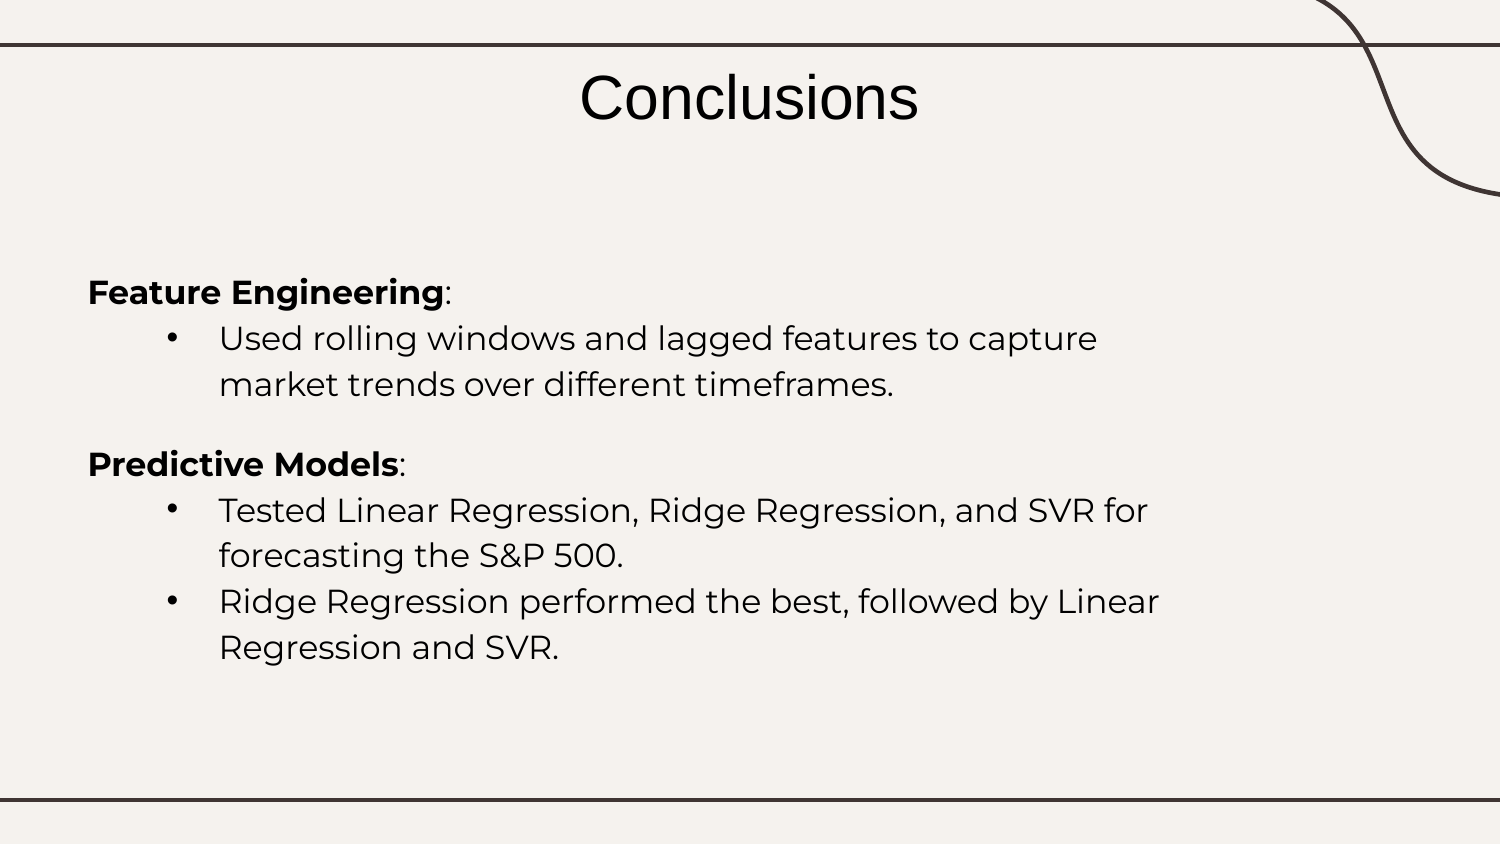

# Conclusions

Feature Engineering:
Used rolling windows and lagged features to capture market trends over different timeframes.

Predictive Models:
Tested Linear Regression, Ridge Regression, and SVR for forecasting the S&P 500.
Ridge Regression performed the best, followed by Linear Regression and SVR.